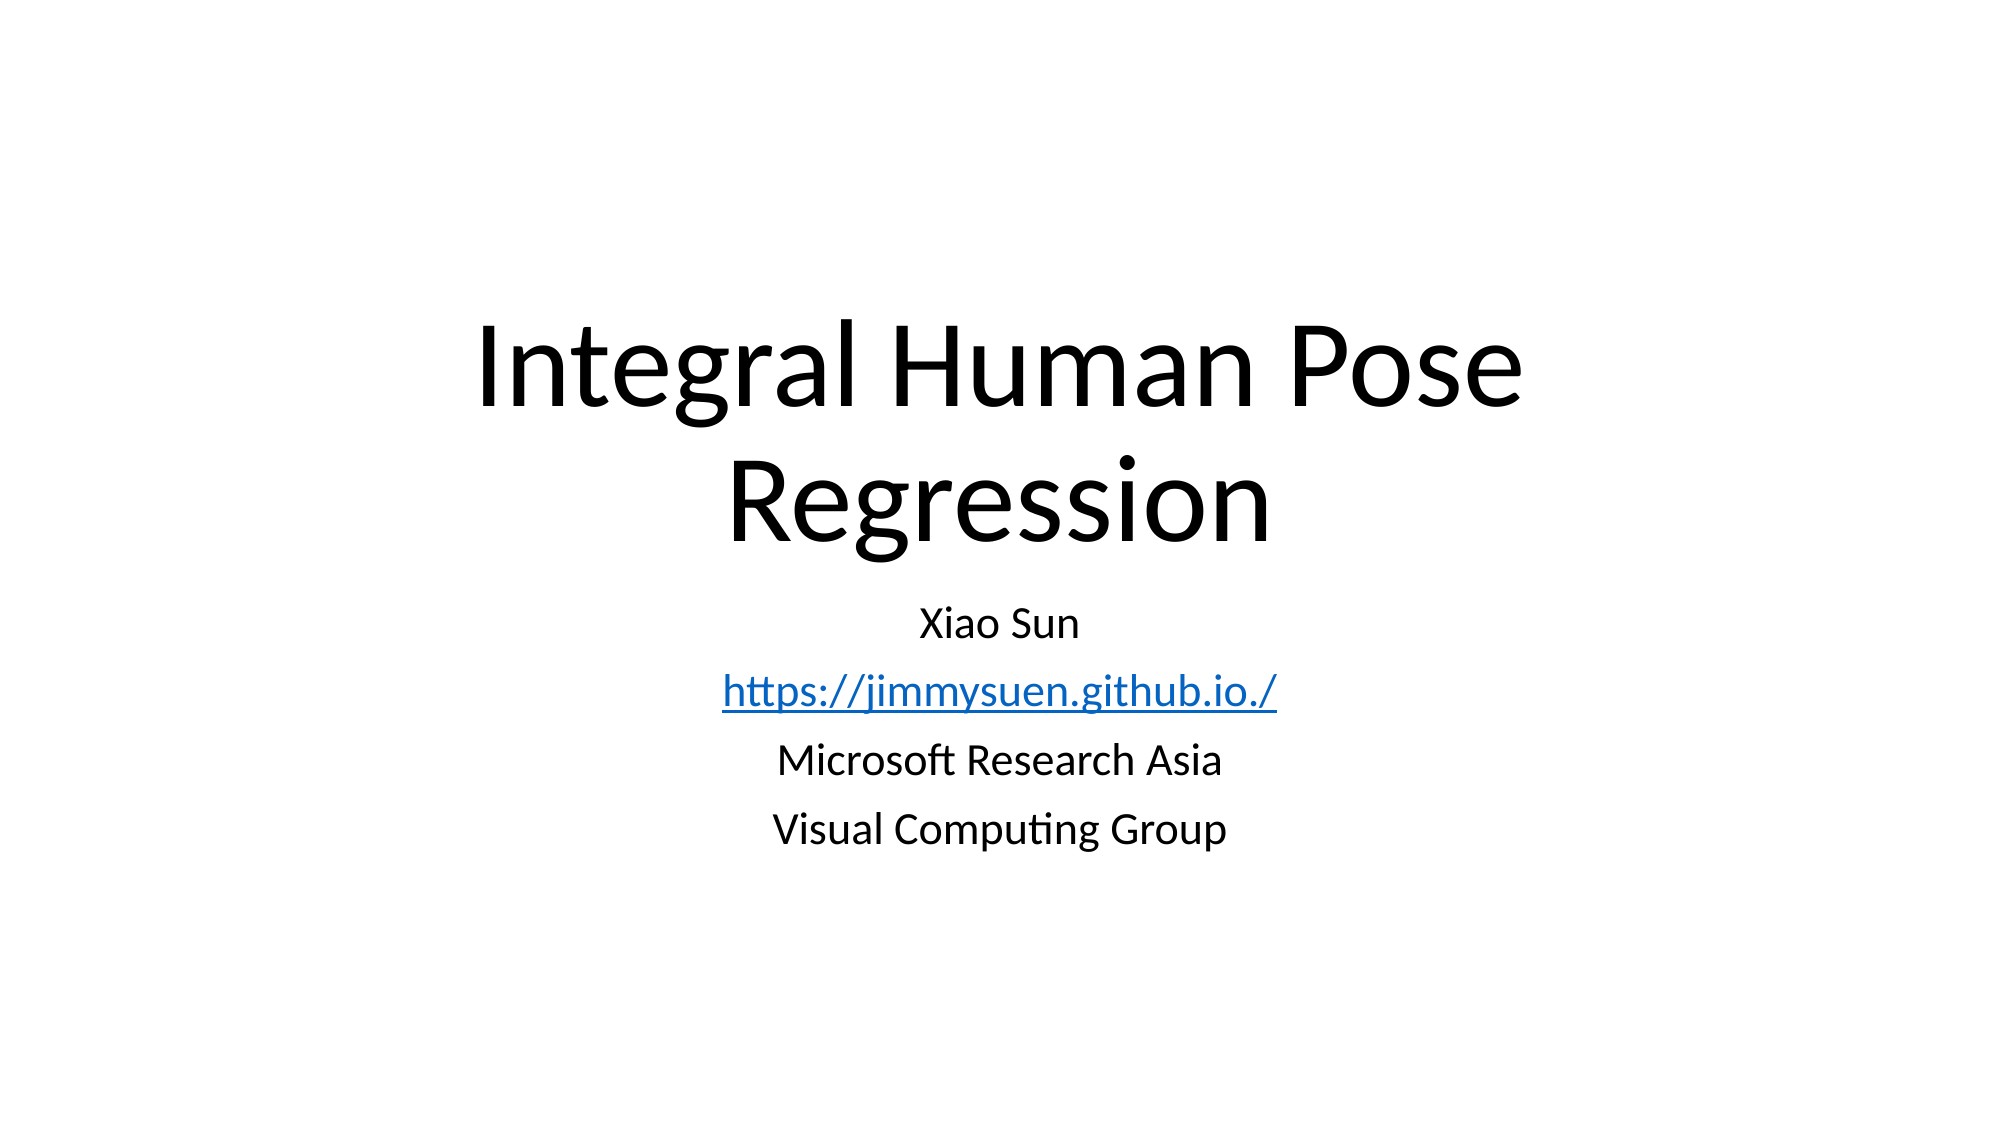

# Integral Human Pose Regression
Xiao Sun
https://jimmysuen.github.io./
Microsoft Research Asia
Visual Computing Group